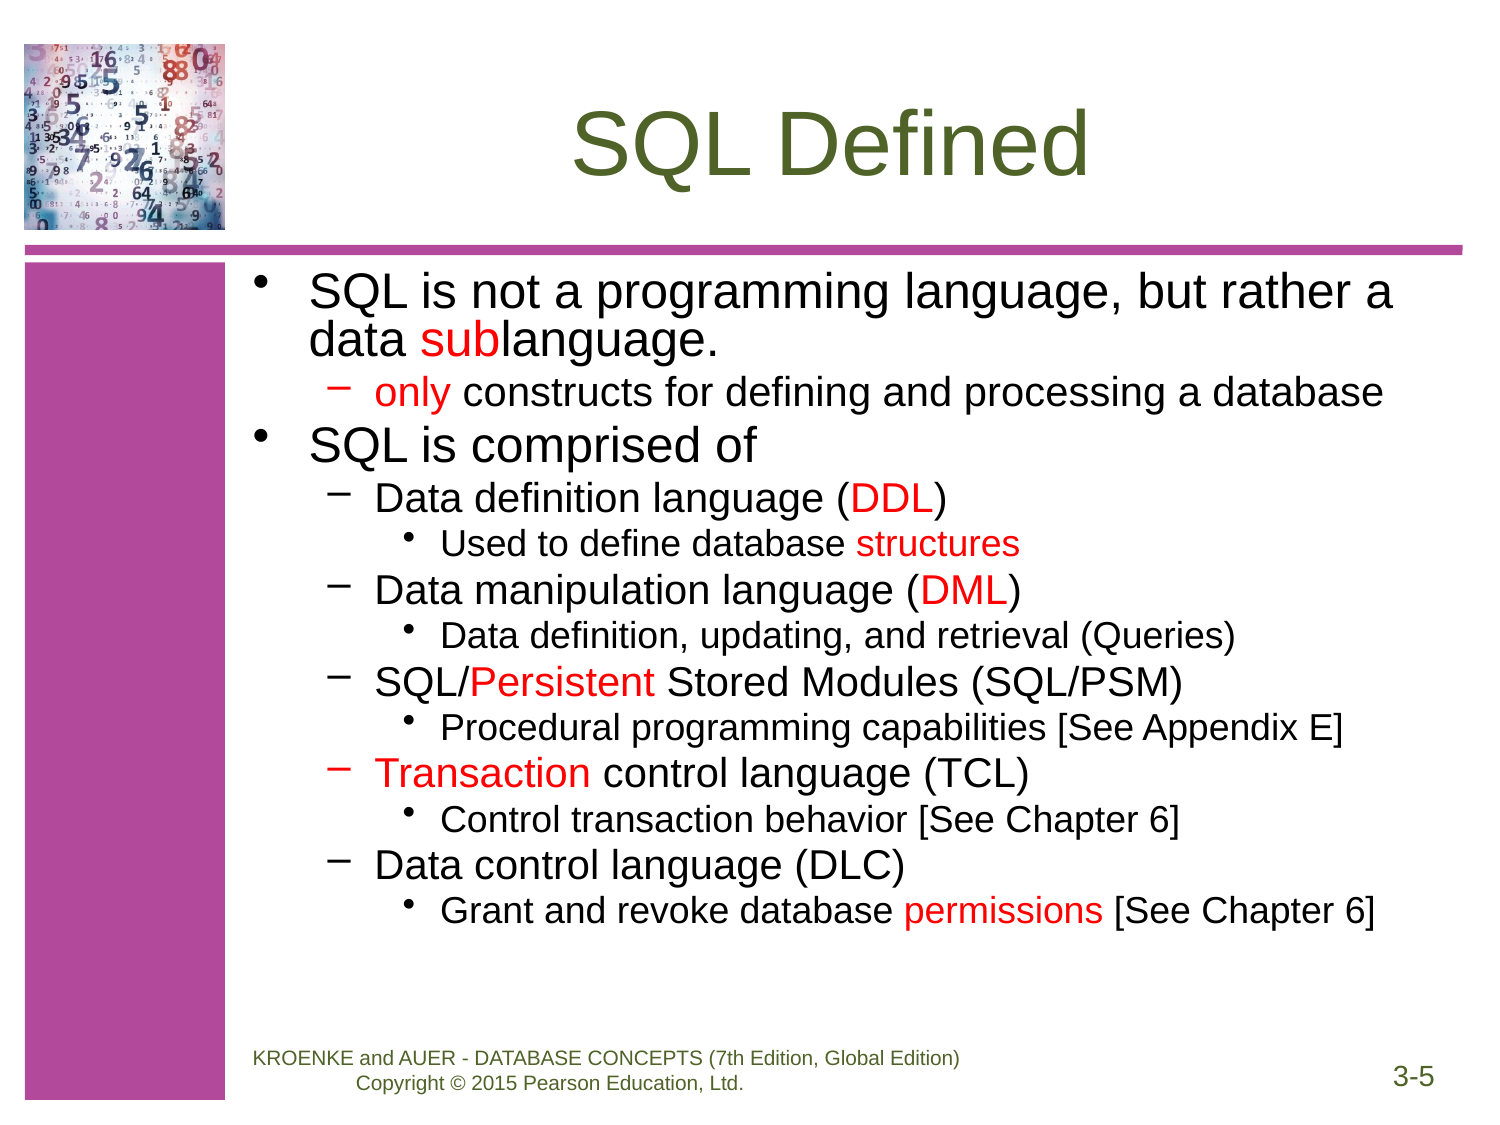

# SQL Defined
SQL is not a programming language, but rather a data sublanguage.
only constructs for defining and processing a database
SQL is comprised of
Data definition language (DDL)
Used to define database structures
Data manipulation language (DML)
Data definition, updating, and retrieval (Queries)
SQL/Persistent Stored Modules (SQL/PSM)
Procedural programming capabilities [See Appendix E]
Transaction control language (TCL)
Control transaction behavior [See Chapter 6]
Data control language (DLC)
Grant and revoke database permissions [See Chapter 6]
KROENKE and AUER - DATABASE CONCEPTS (7th Edition, Global Edition)                                      Copyright © 2015 Pearson Education, Ltd.
3-5